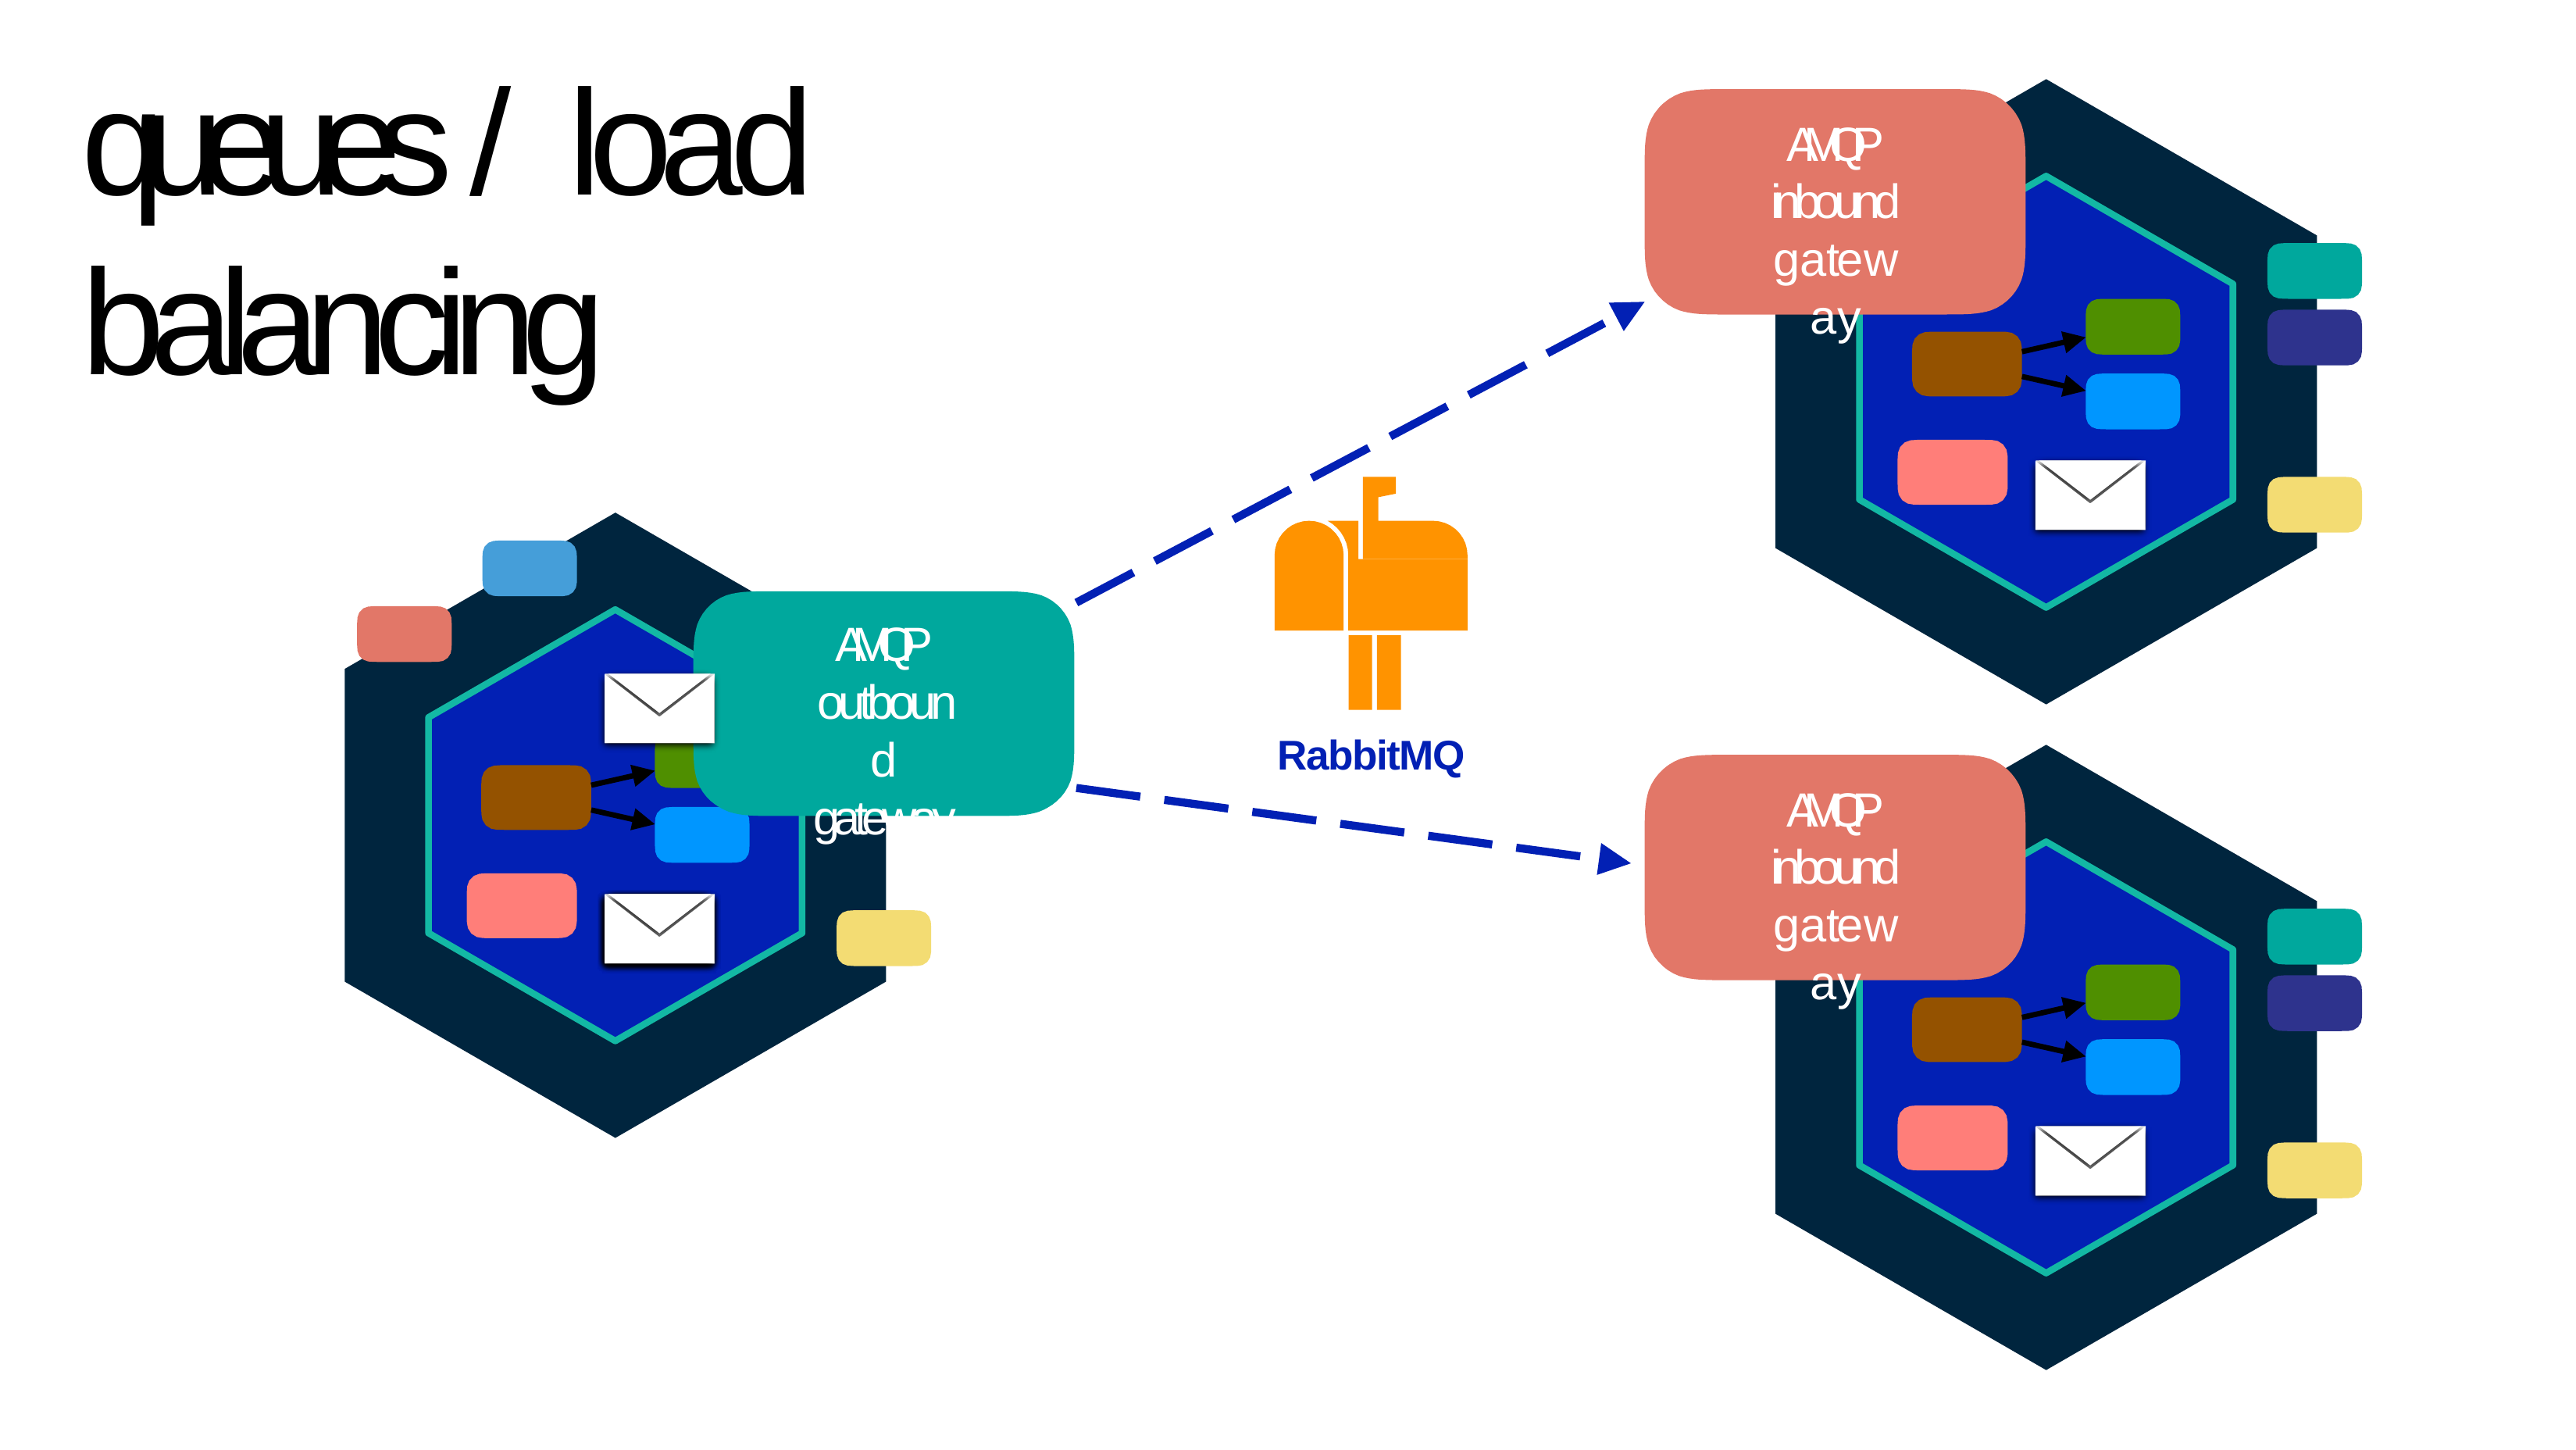

# queues / load balancing

AMQP
inbound  gateway

AMQP
outbound  gateway

RabbitMQ

AMQP
inbound  gateway